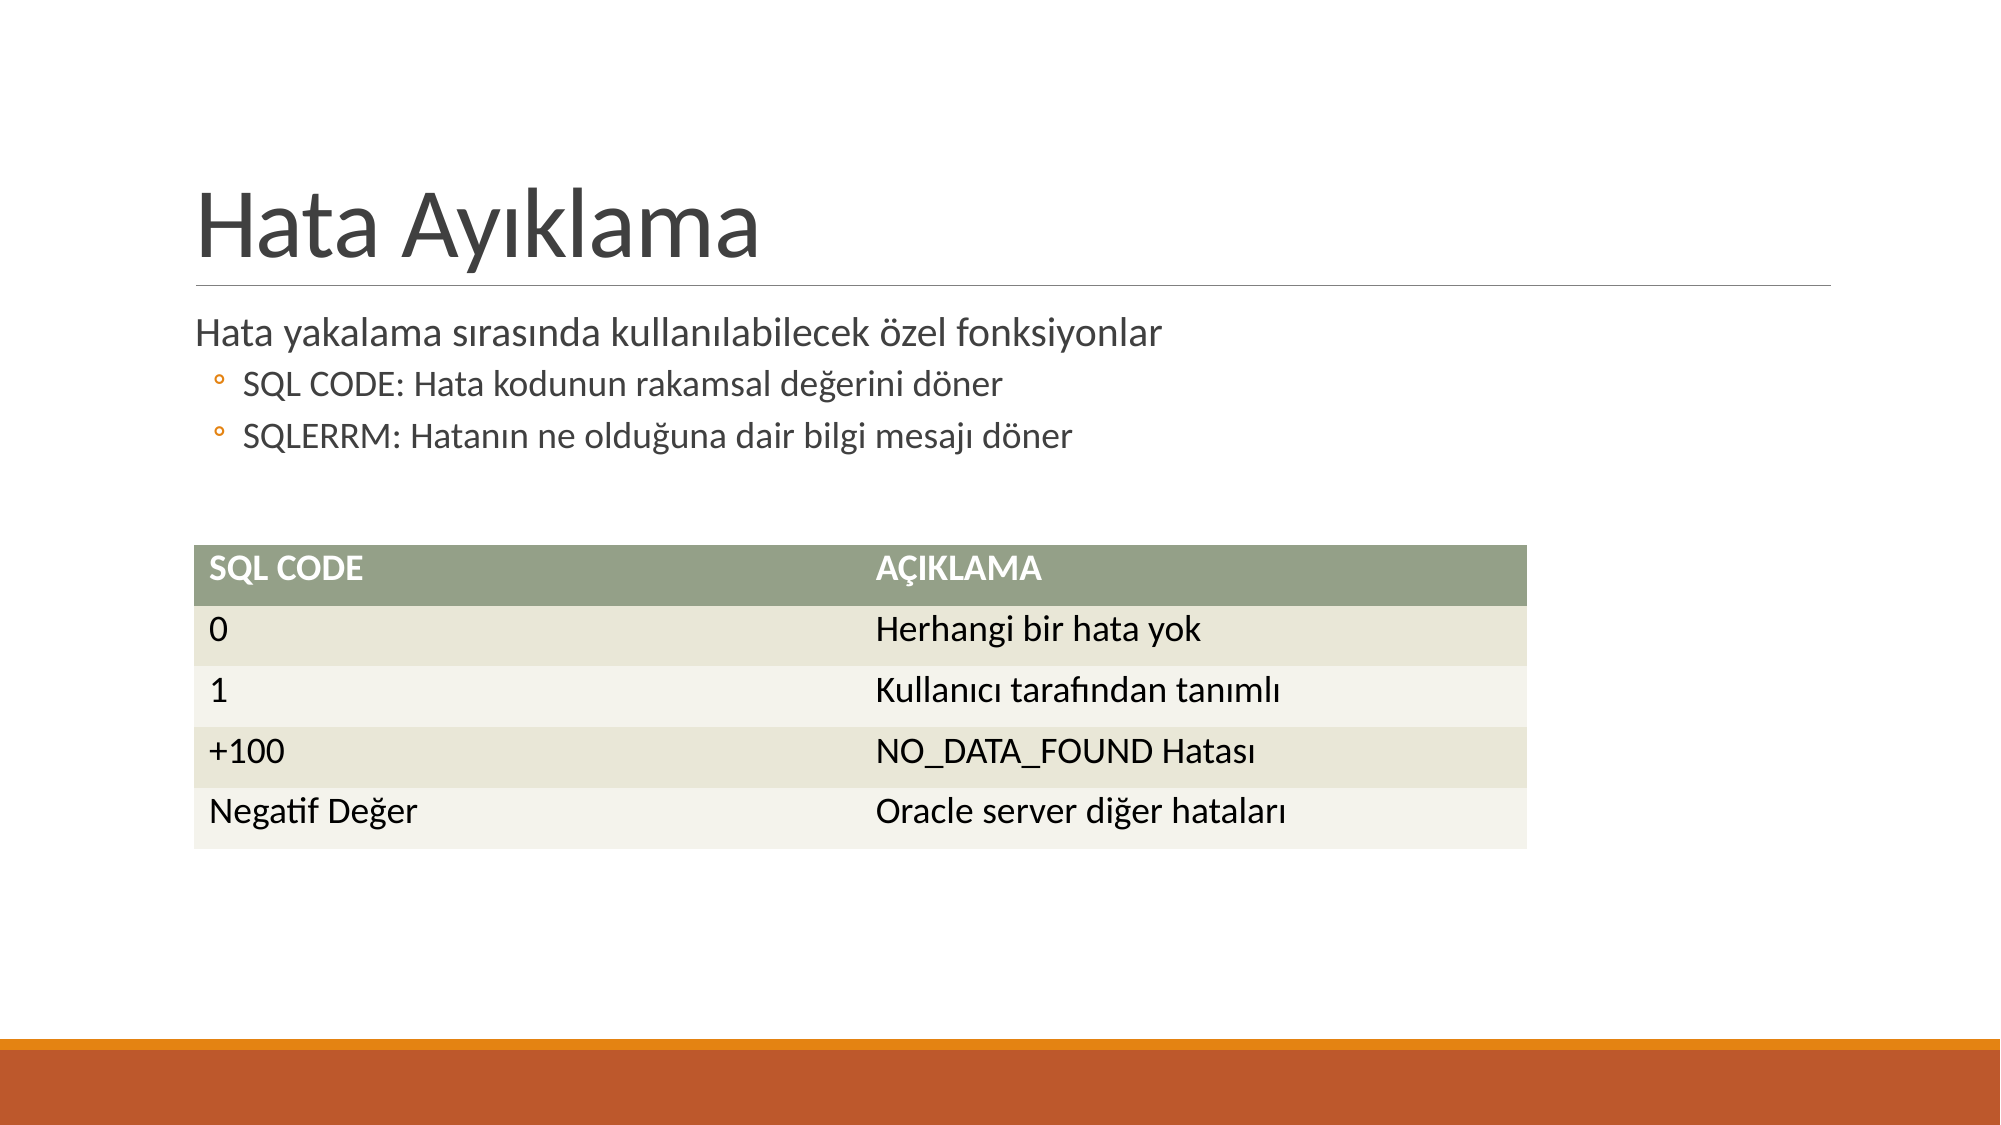

# Hata Ayıklama
Hata yakalama sırasında kullanılabilecek özel fonksiyonlar
SQL CODE: Hata kodunun rakamsal değerini döner
SQLERRM: Hatanın ne olduğuna dair bilgi mesajı döner
| SQL CODE | AÇIKLAMA |
| --- | --- |
| 0 | Herhangi bir hata yok |
| 1 | Kullanıcı tarafından tanımlı |
| +100 | NO\_DATA\_FOUND Hatası |
| Negatif Değer | Oracle server diğer hataları |